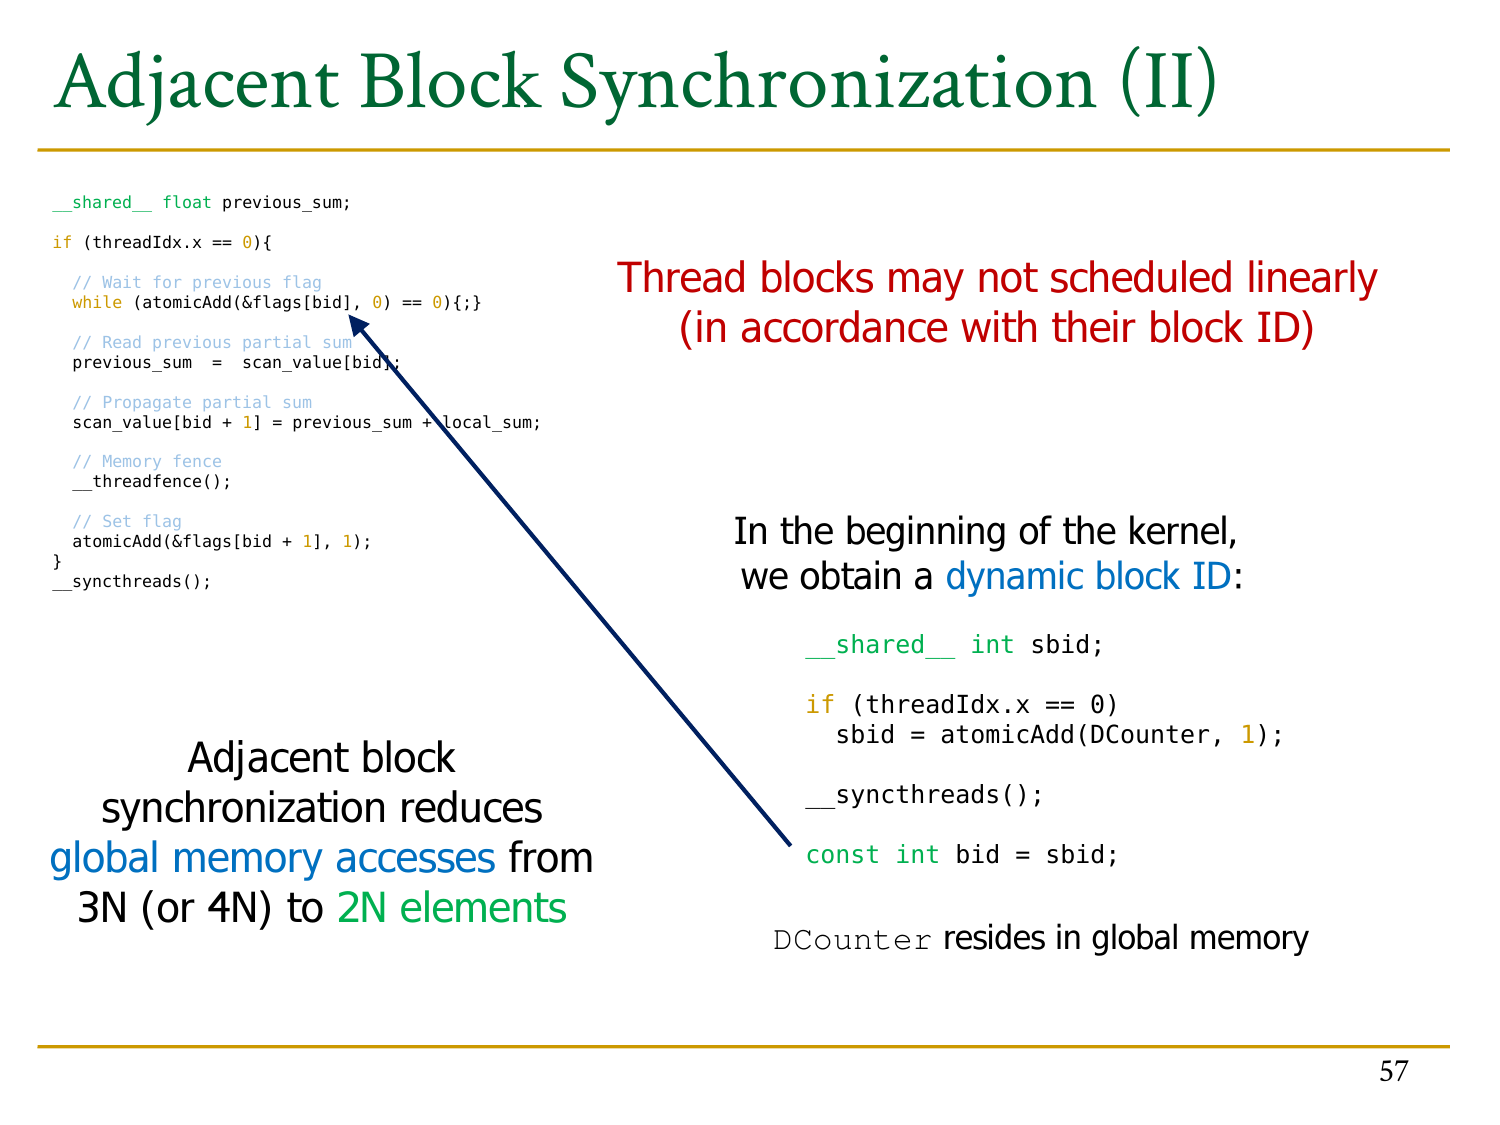

# Adjacent Block Synchronization (II)
__shared__ float previous_sum;

if (threadIdx.x == 0){

  // Wait for previous flag
  while (atomicAdd(&flags[bid], 0) == 0){;}

  // Read previous partial sum
  previous_sum  =  scan_value[bid];

  // Propagate partial sum
  scan_value[bid + 1] = previous_sum + local_sum;

  // Memory fence
  __threadfence();

  // Set flag
  atomicAdd(&flags[bid + 1], 1);
}
__syncthreads();
Thread blocks may not scheduled linearly (in accordance with their block ID)
In the beginning of the kernel,
we obtain a dynamic block ID:
__shared__ int sbid;

if (threadIdx.x == 0)
  sbid = atomicAdd(DCounter, 1);

__syncthreads();

const int bid = sbid;
Adjacent block synchronization reduces global memory accesses from 3N (or 4N) to 2N elements
DCounter resides in global memory
57